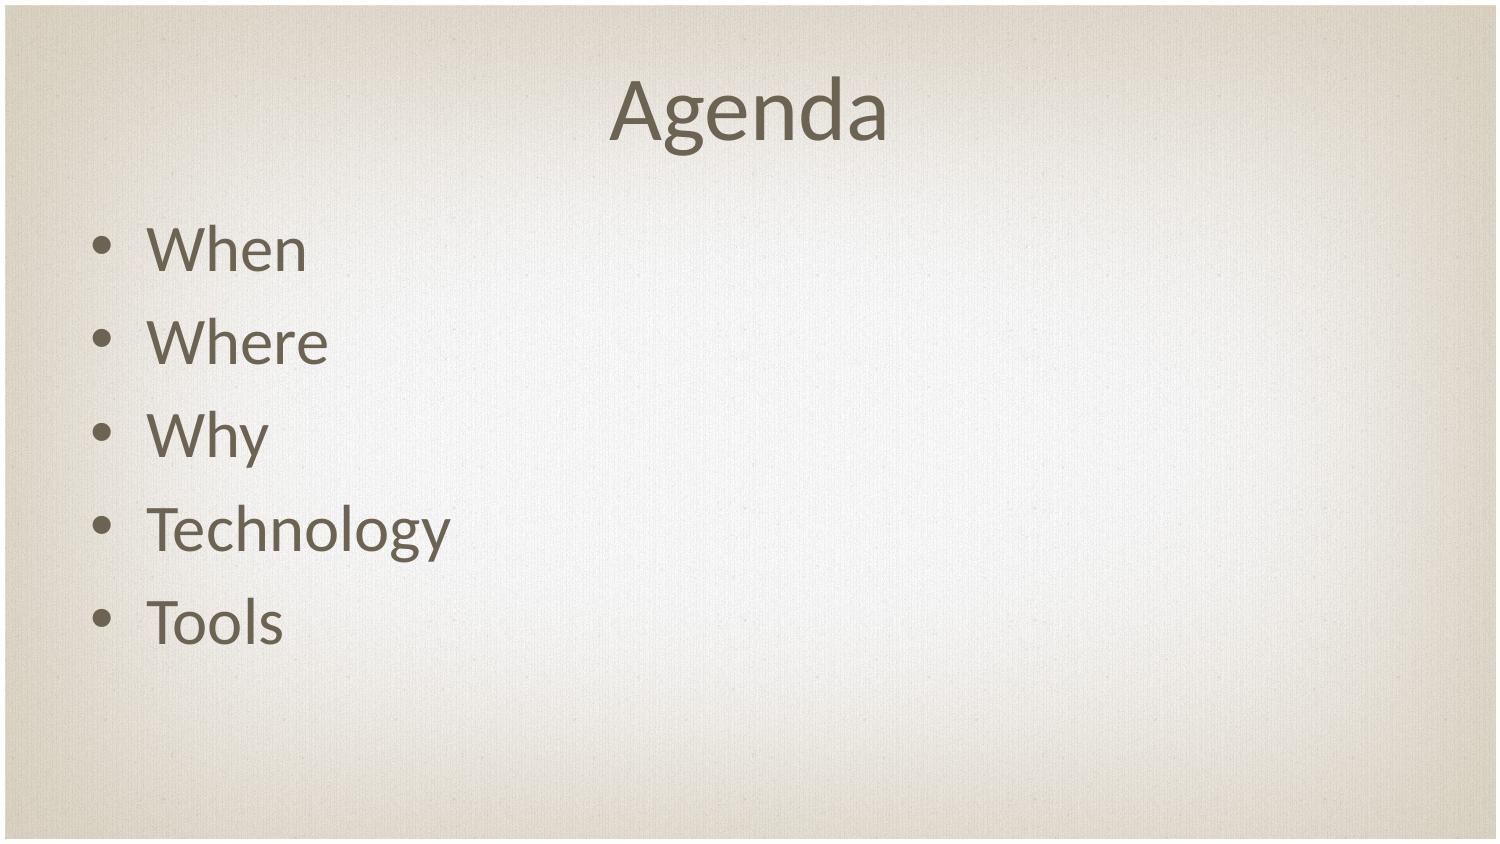

# Agenda
When
Where
Why
Technology
Tools